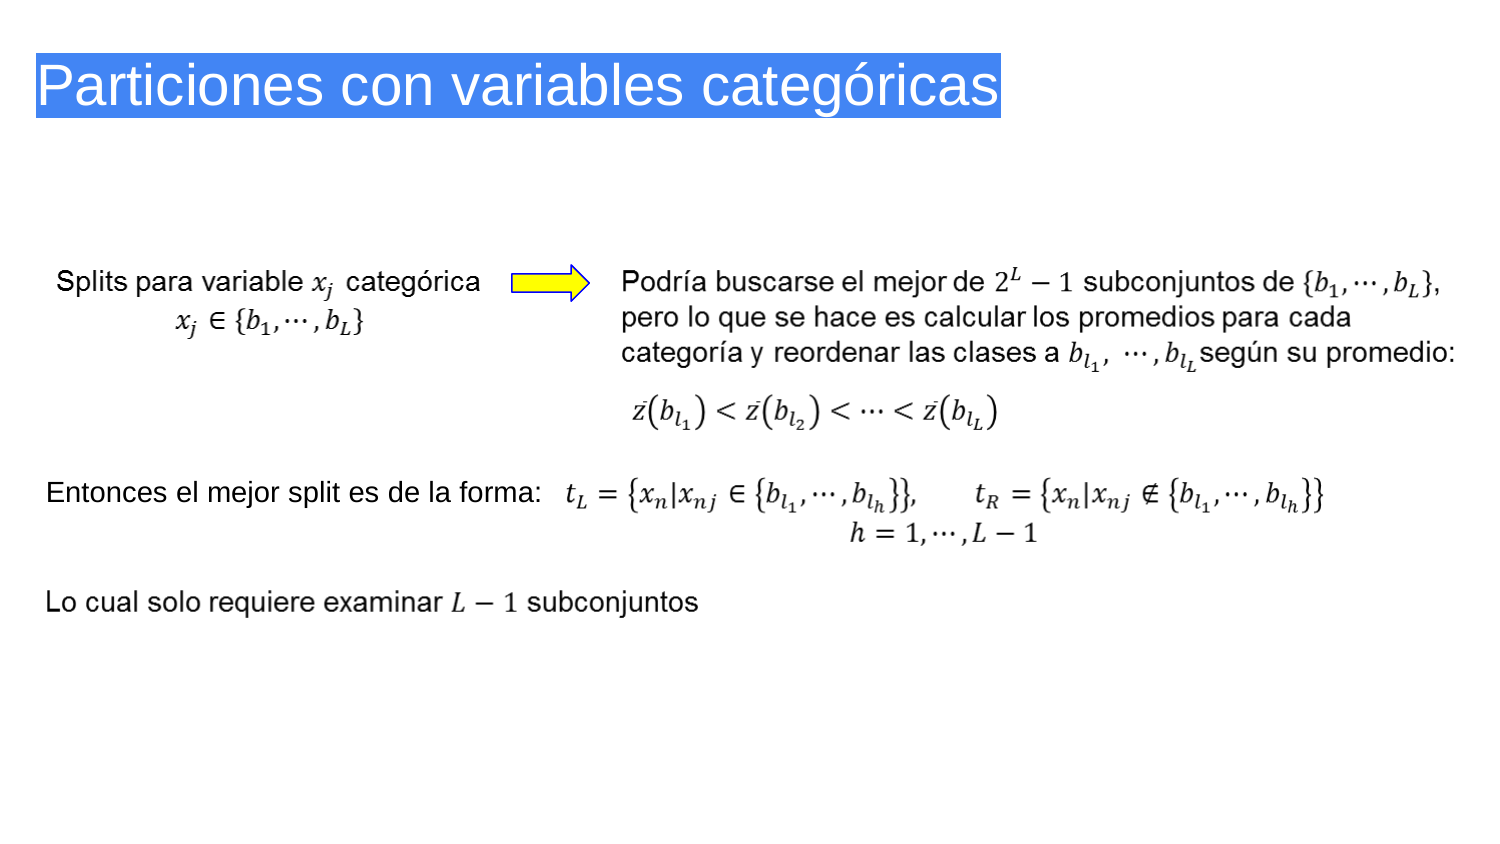

# Particiones con variables categóricas

Entonces el mejor split es de la forma: